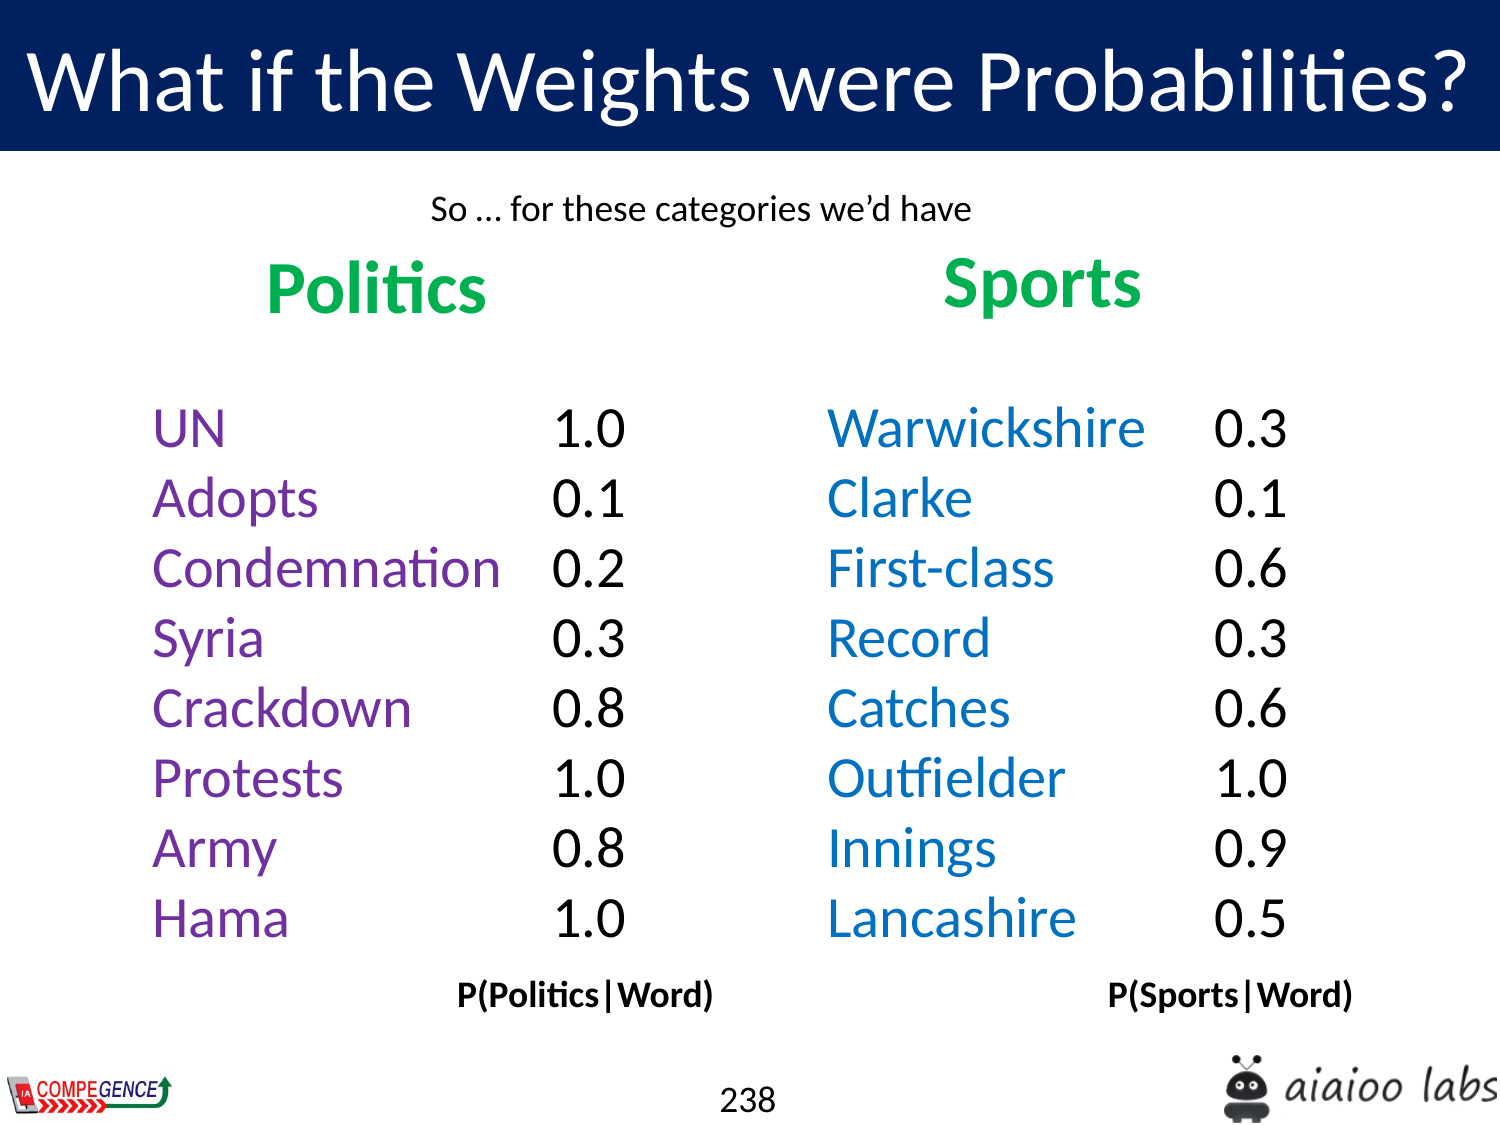

What if the Weights were Probabilities?
So … for these categories we’d have
Sports
Politics
UN
Adopts
Condemnation
Syria
Crackdown
Protests
Army
Hama
1.0
0.1
0.2
0.3
0.8
1.0
0.8
1.0
Warwickshire
Clarke
First-class
Record
Catches
Outfielder
Innings
Lancashire
0.3
0.1
0.6
0.3
0.6
1.0
0.9
0.5
P(Politics|Word)			      P(Sports|Word)